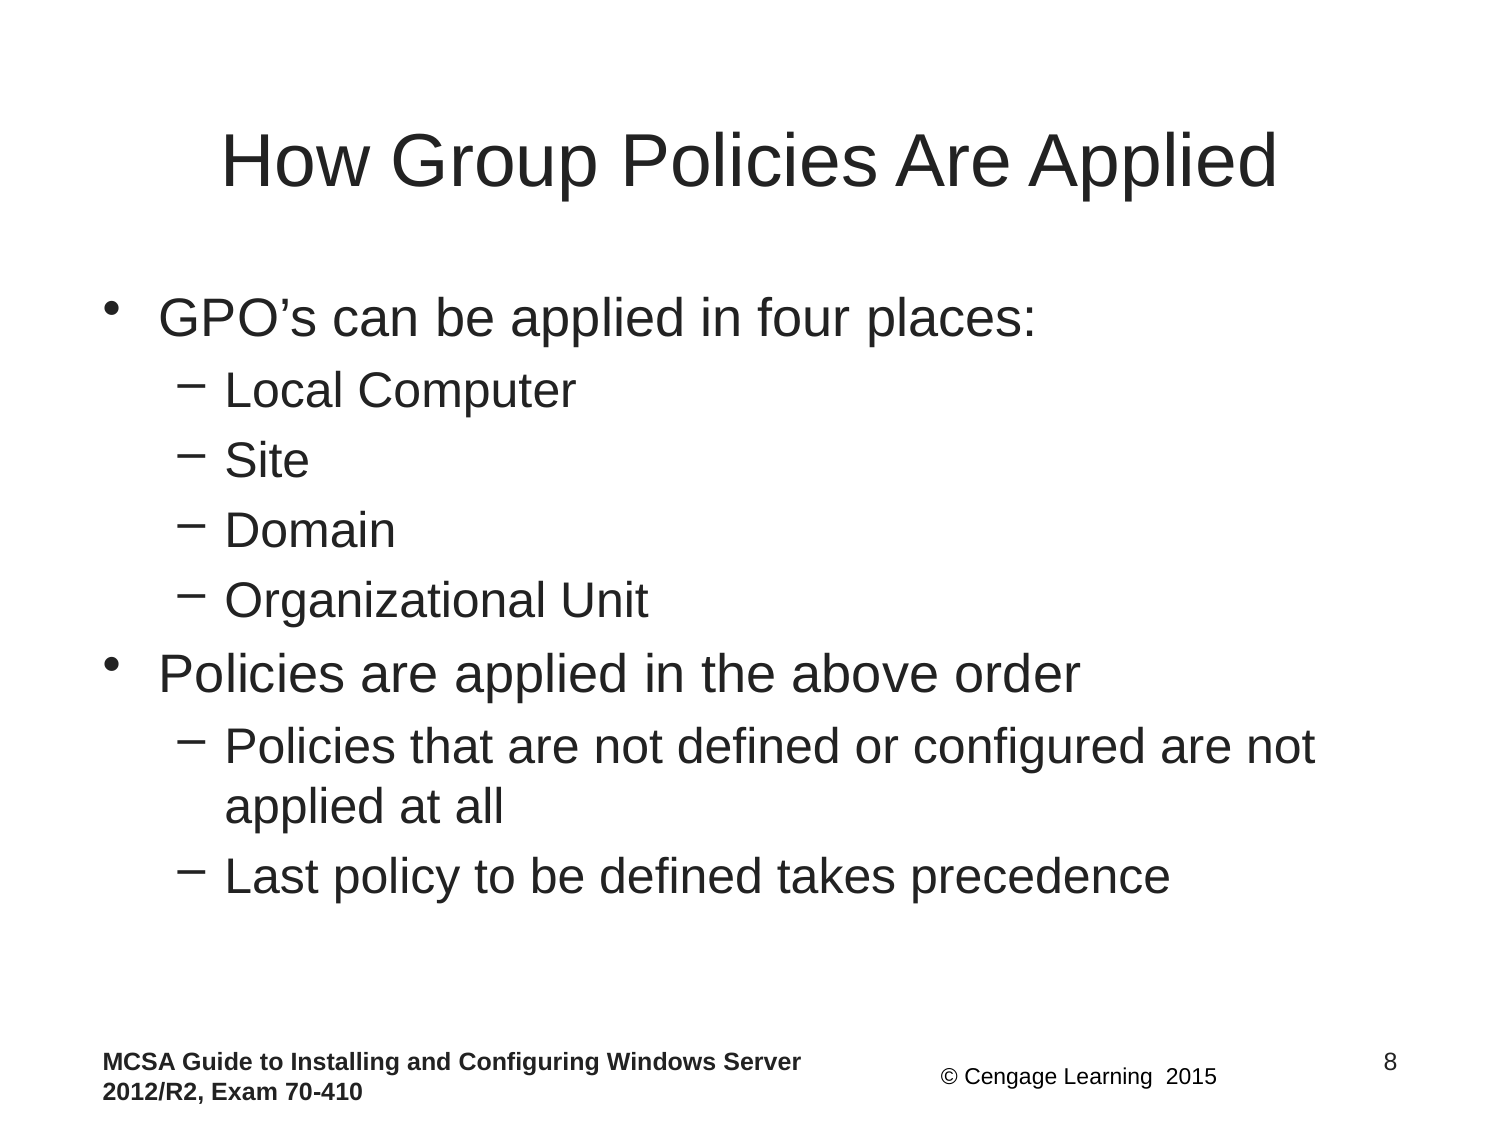

# How Group Policies Are Applied
GPO’s can be applied in four places:
Local Computer
Site
Domain
Organizational Unit
Policies are applied in the above order
Policies that are not defined or configured are not applied at all
Last policy to be defined takes precedence
MCSA Guide to Installing and Configuring Windows Server 2012/R2, Exam 70-410
8